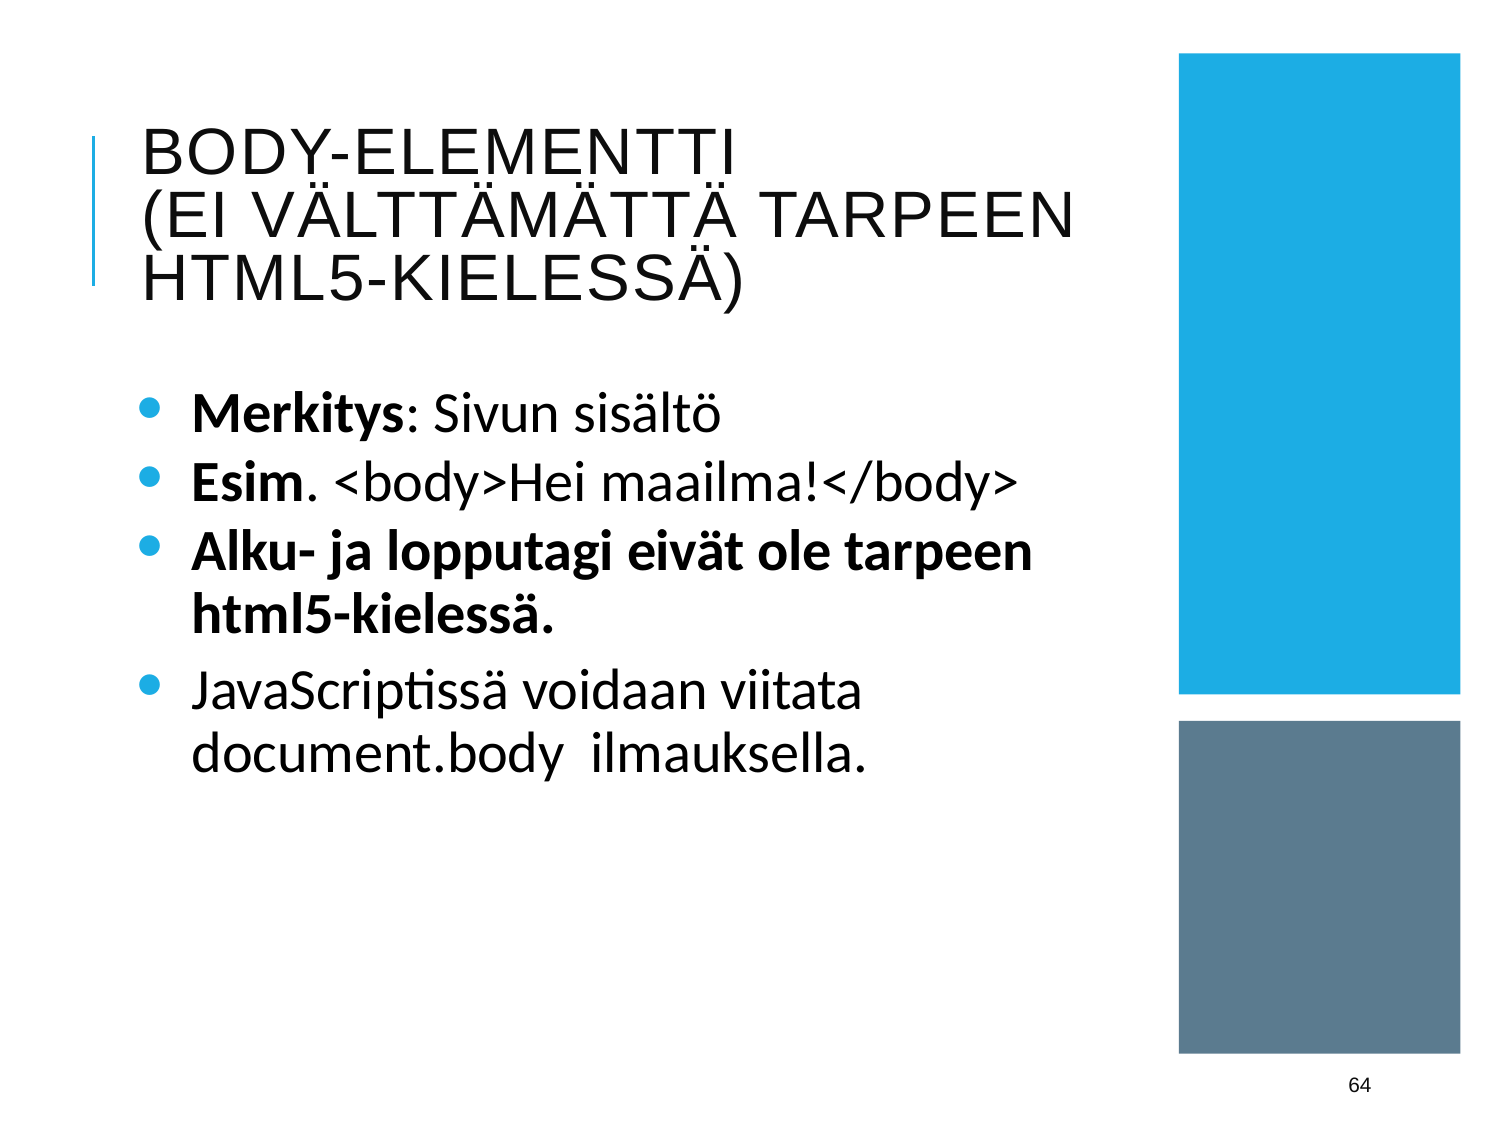

# Body-elementti
(ei välttämättä tarpeen html5-kielessä)
Merkitys: Sivun sisältö
Esim. <body>Hei maailma!</body>
Alku- ja lopputagi eivät ole tarpeen html5-kielessä.
JavaScriptissä voidaan viitata document.body  ilmauksella.

64